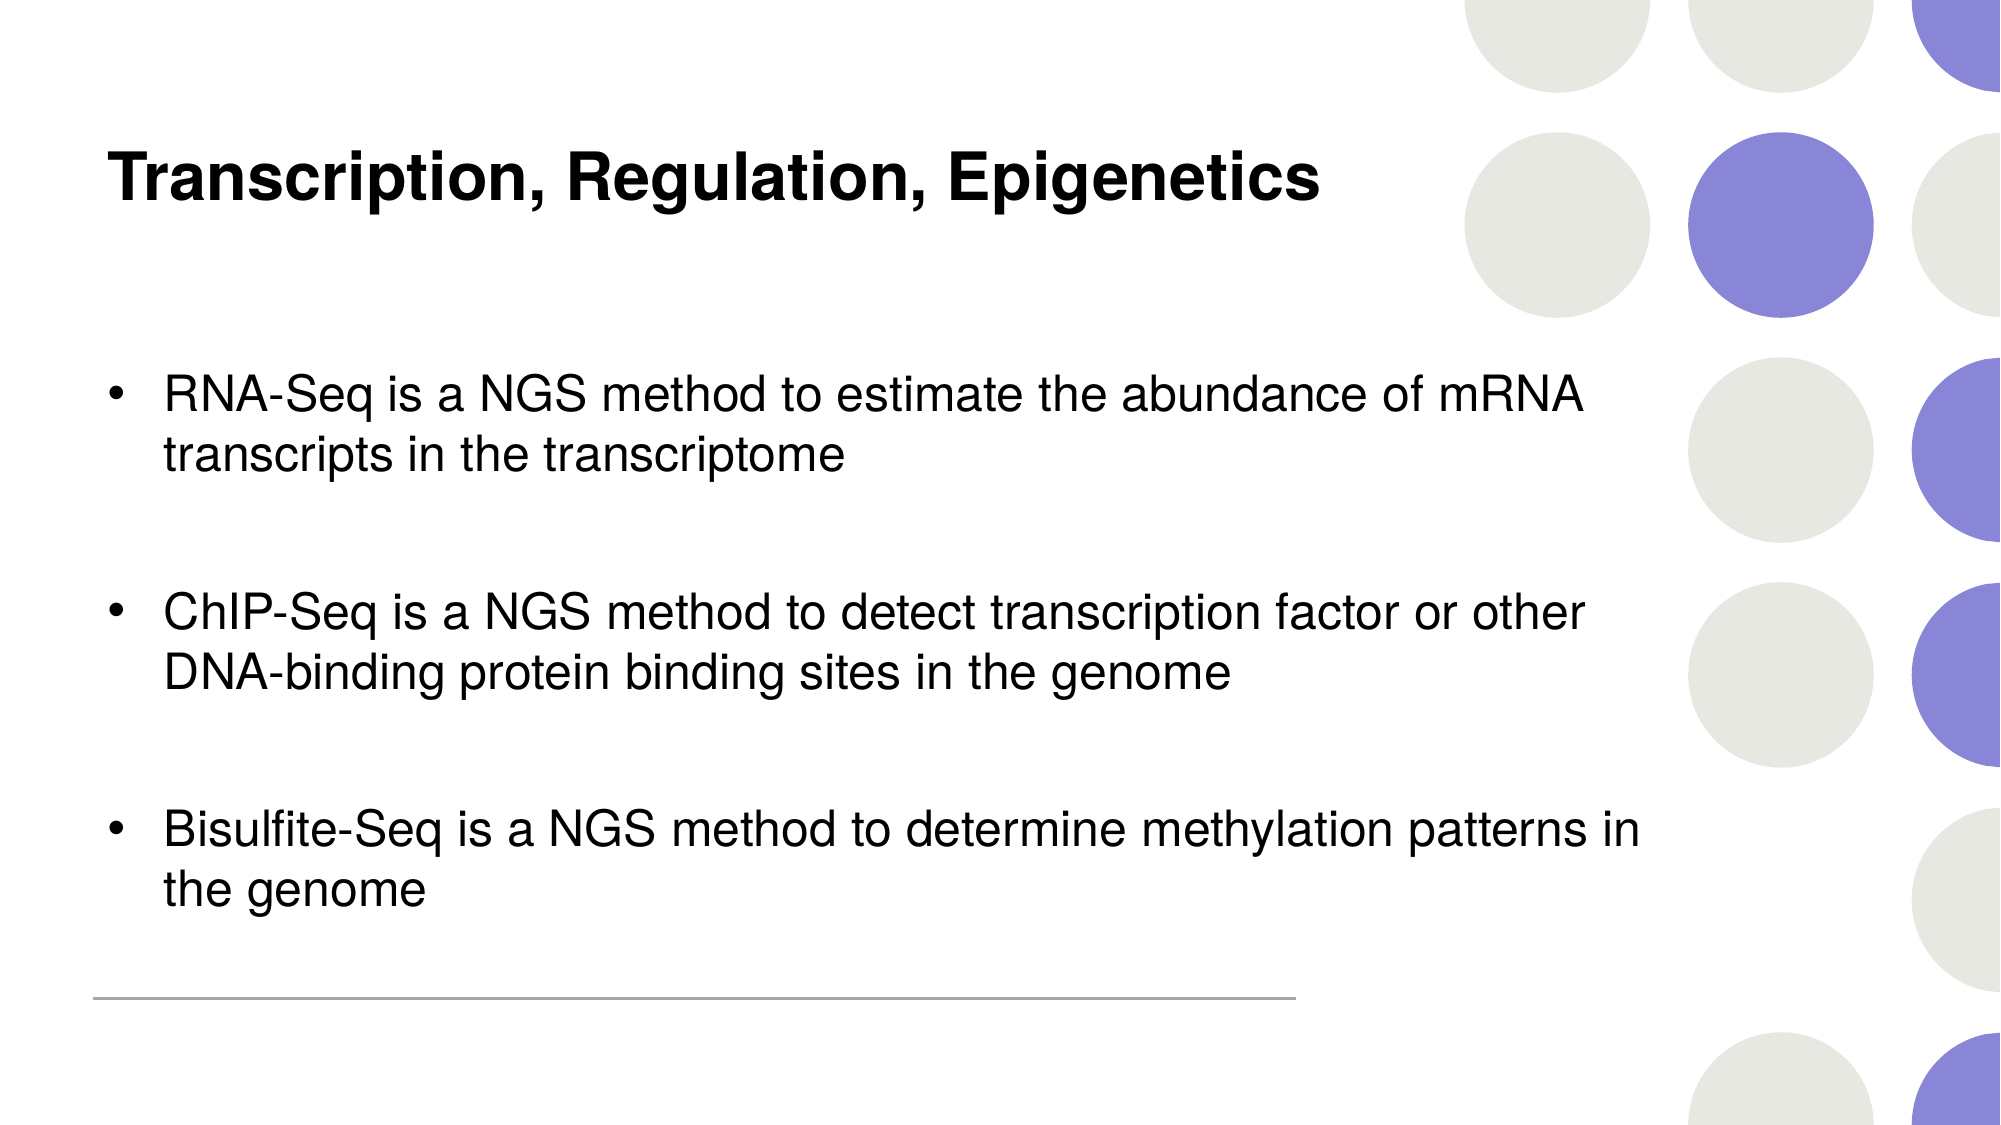

# Transcription, Regulation, Epigenetics
RNA-Seq is a NGS method to estimate the abundance of mRNA transcripts in the transcriptome

ChIP-Seq is a NGS method to detect transcription factor or other DNA-binding protein binding sites in the genome

Bisulfite-Seq is a NGS method to determine methylation patterns in the genome